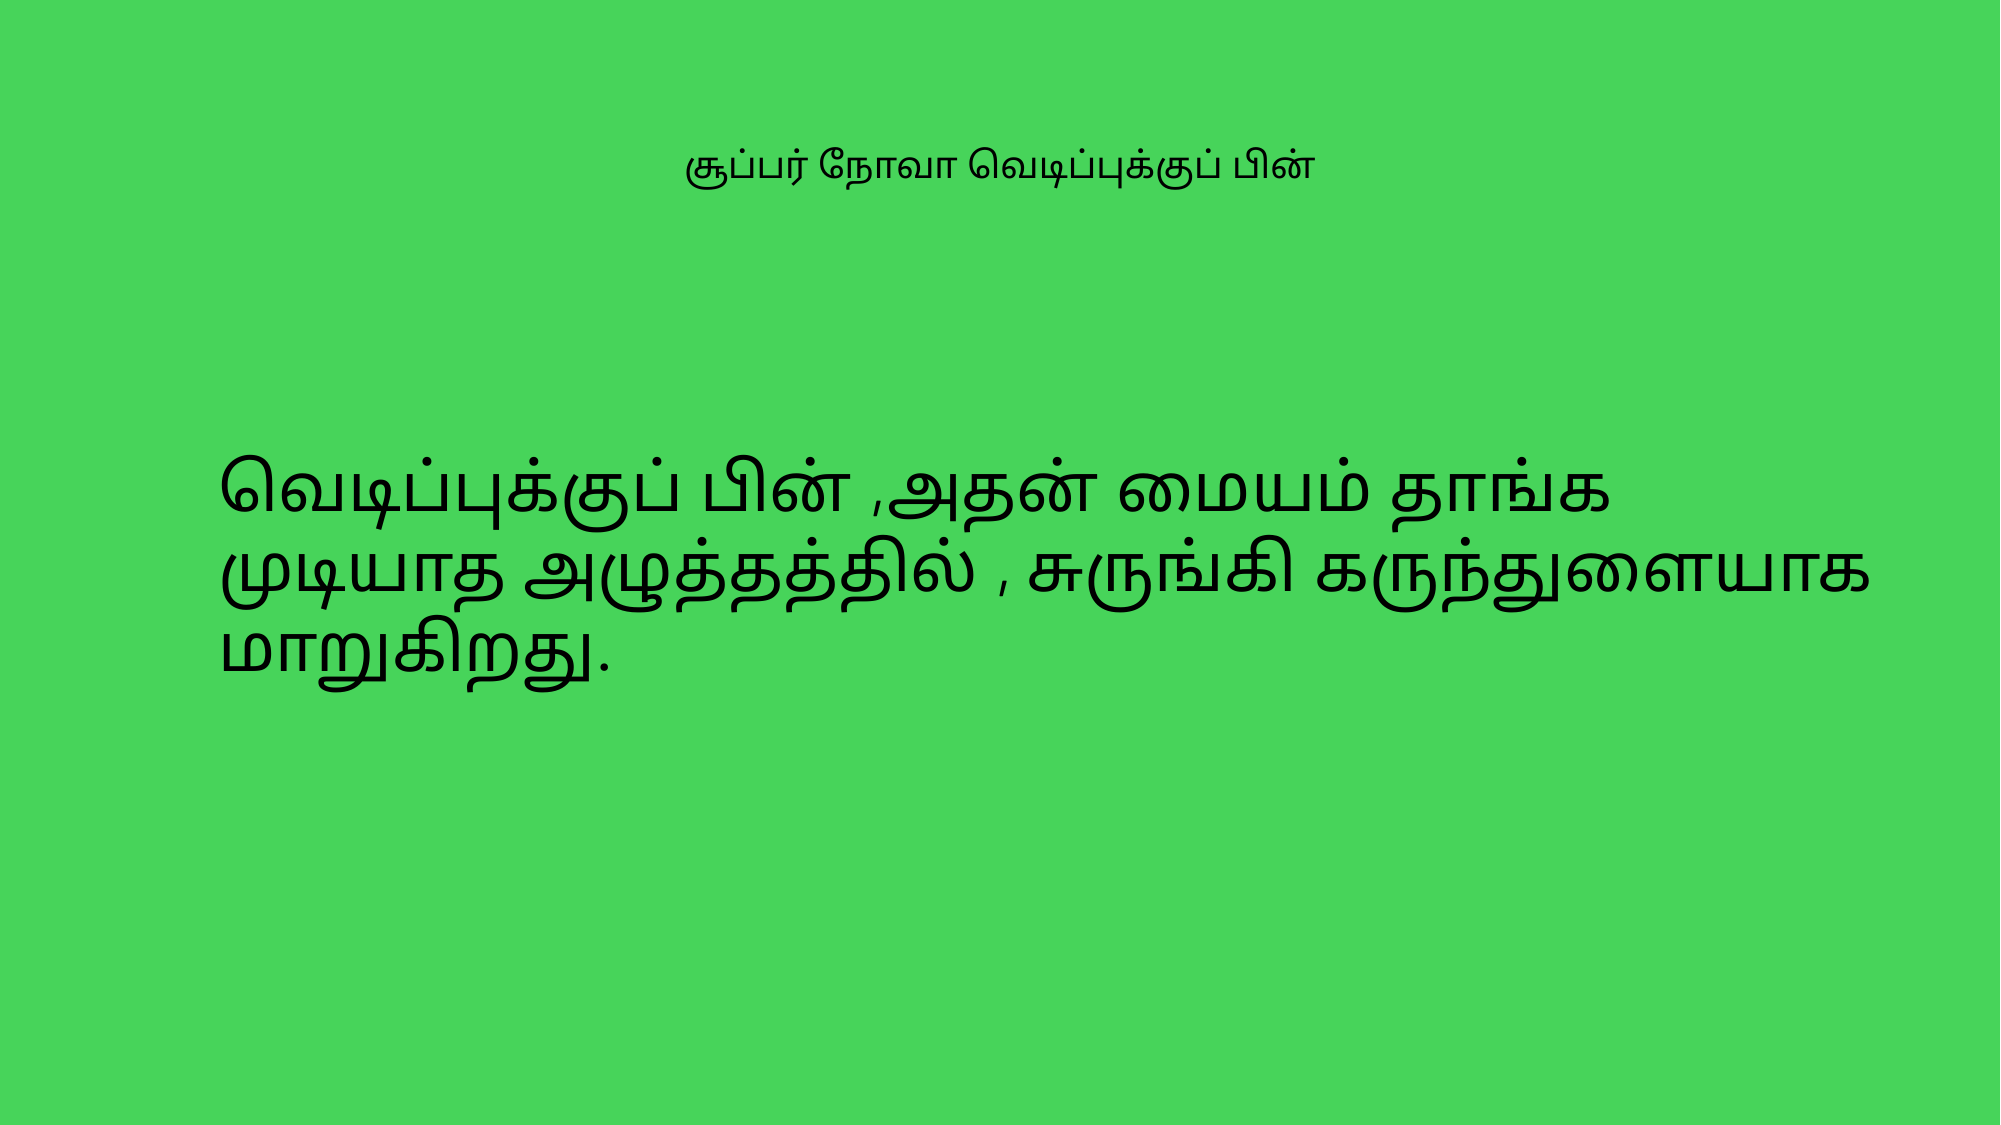

# சூப்பர் நோவா வெடிப்புக்குப் பின்

வெடிப்புக்குப் பின் ,அதன் மையம் தாங்க முடியாத அழுத்தத்தில் , சுருங்கி கருந்துளையாக மாறுகிறது.